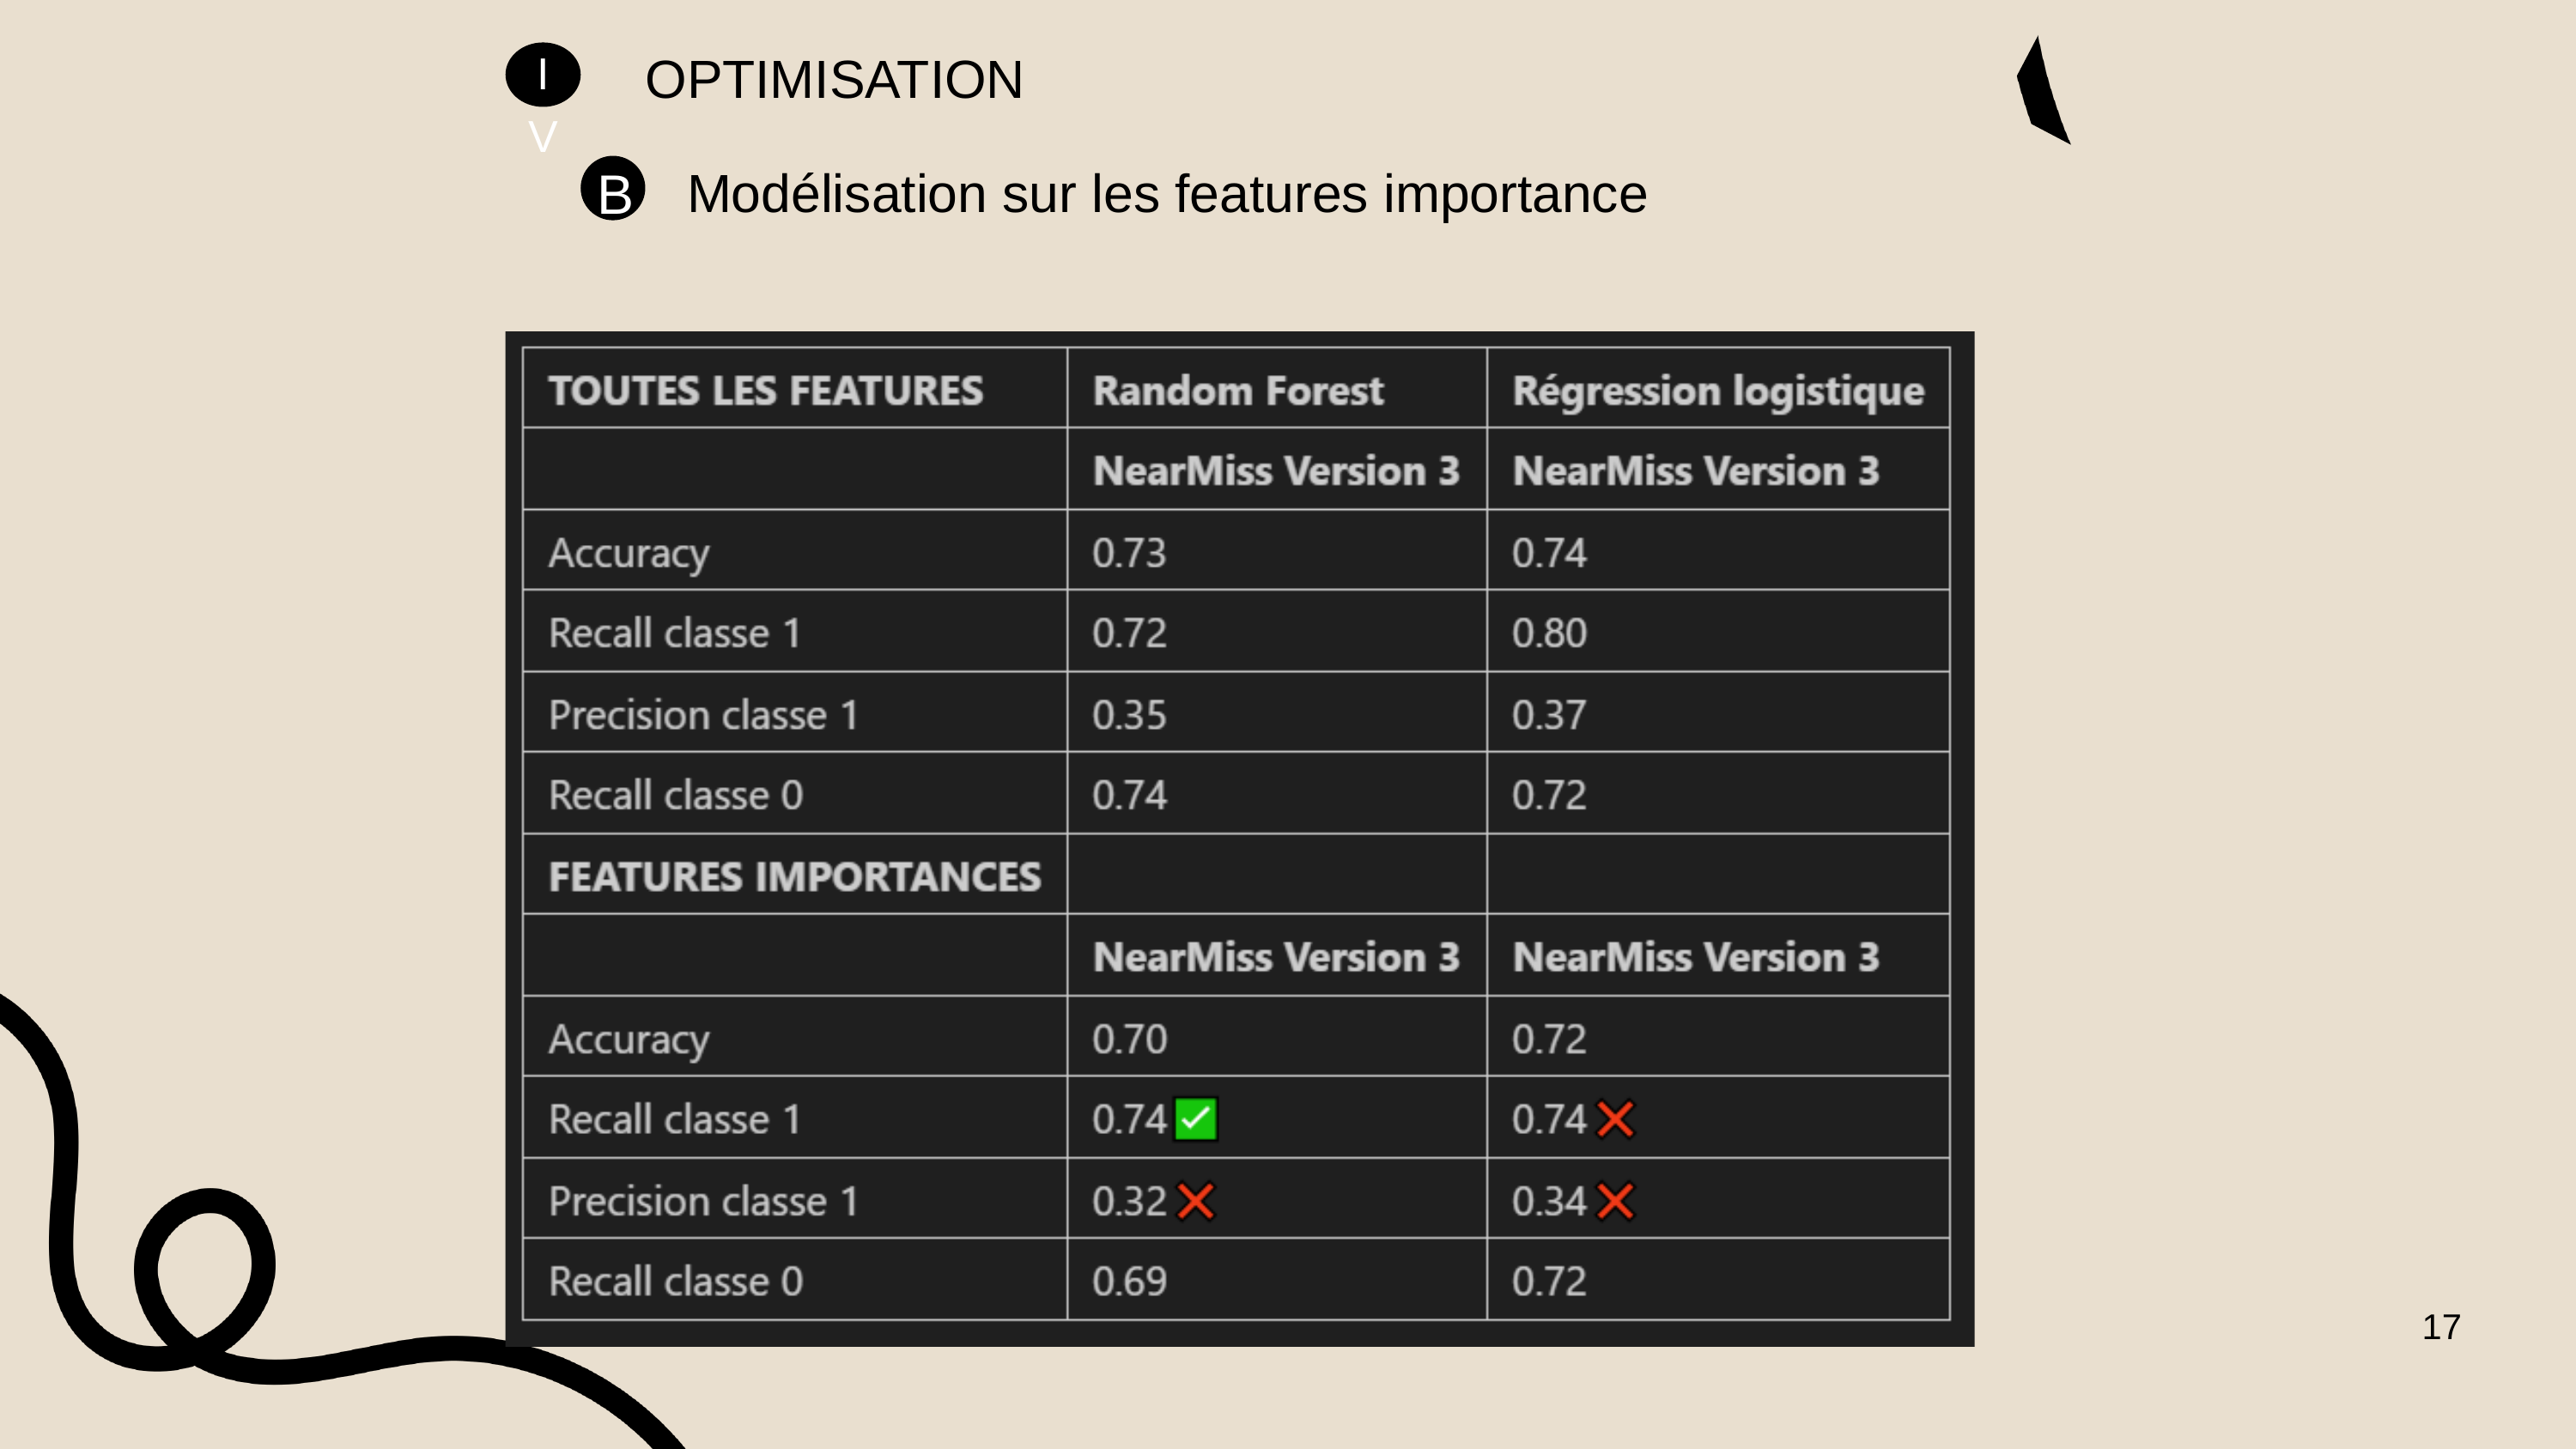

OPTIMISATION

IV
Modélisation sur les features importance

B

17